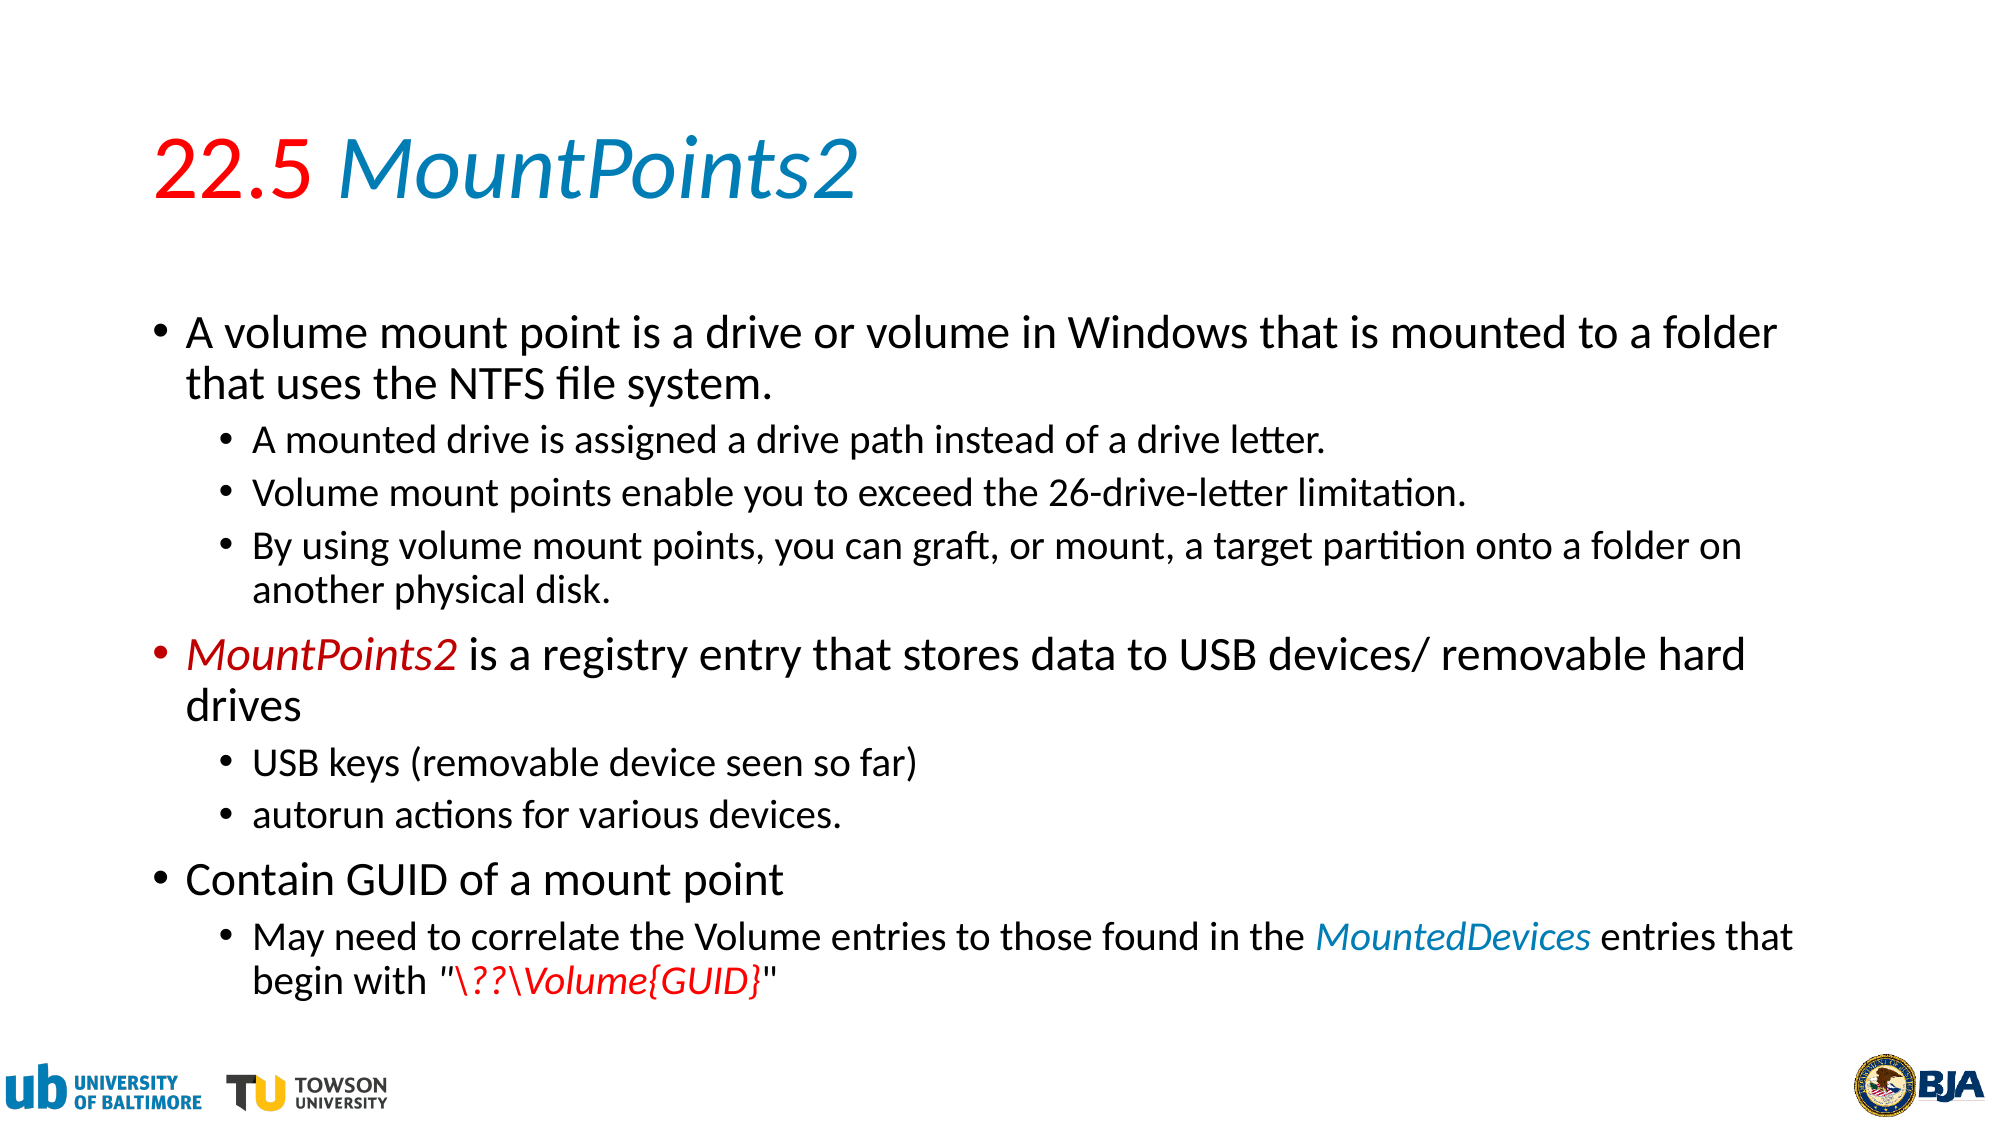

# 22.5 MountPoints2
A volume mount point is a drive or volume in Windows that is mounted to a folder that uses the NTFS file system.
A mounted drive is assigned a drive path instead of a drive letter.
Volume mount points enable you to exceed the 26-drive-letter limitation.
By using volume mount points, you can graft, or mount, a target partition onto a folder on another physical disk.
MountPoints2 is a registry entry that stores data to USB devices/ removable hard drives
USB keys (removable device seen so far)
autorun actions for various devices.
Contain GUID of a mount point
May need to correlate the Volume entries to those found in the MountedDevices entries that begin with "\??\Volume{GUID}"